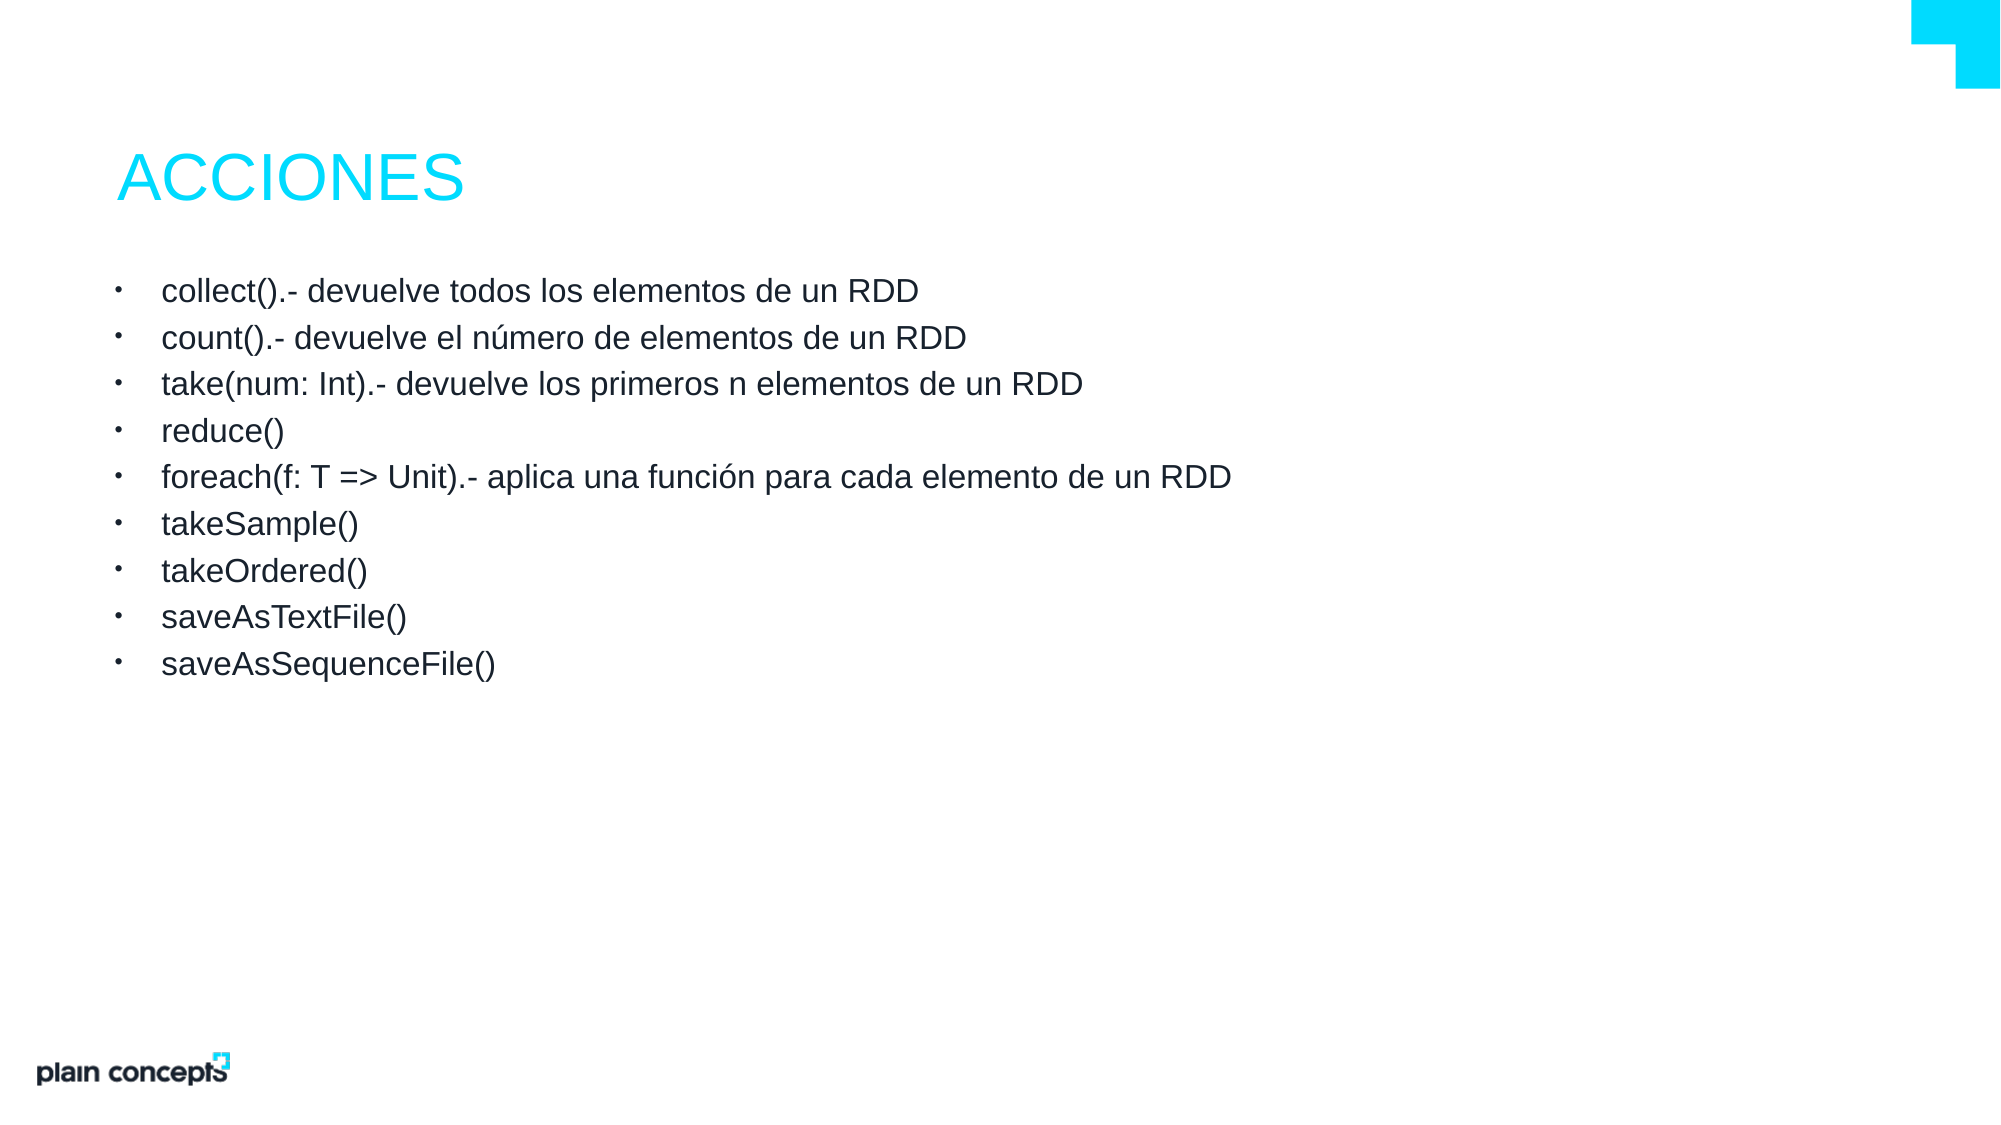

# Acciones
collect().- devuelve todos los elementos de un RDD
count().- devuelve el número de elementos de un RDD
take(num: Int).- devuelve los primeros n elementos de un RDD
reduce()
foreach(f: T => Unit).- aplica una función para cada elemento de un RDD
takeSample()
takeOrdered()
saveAsTextFile()
saveAsSequenceFile()